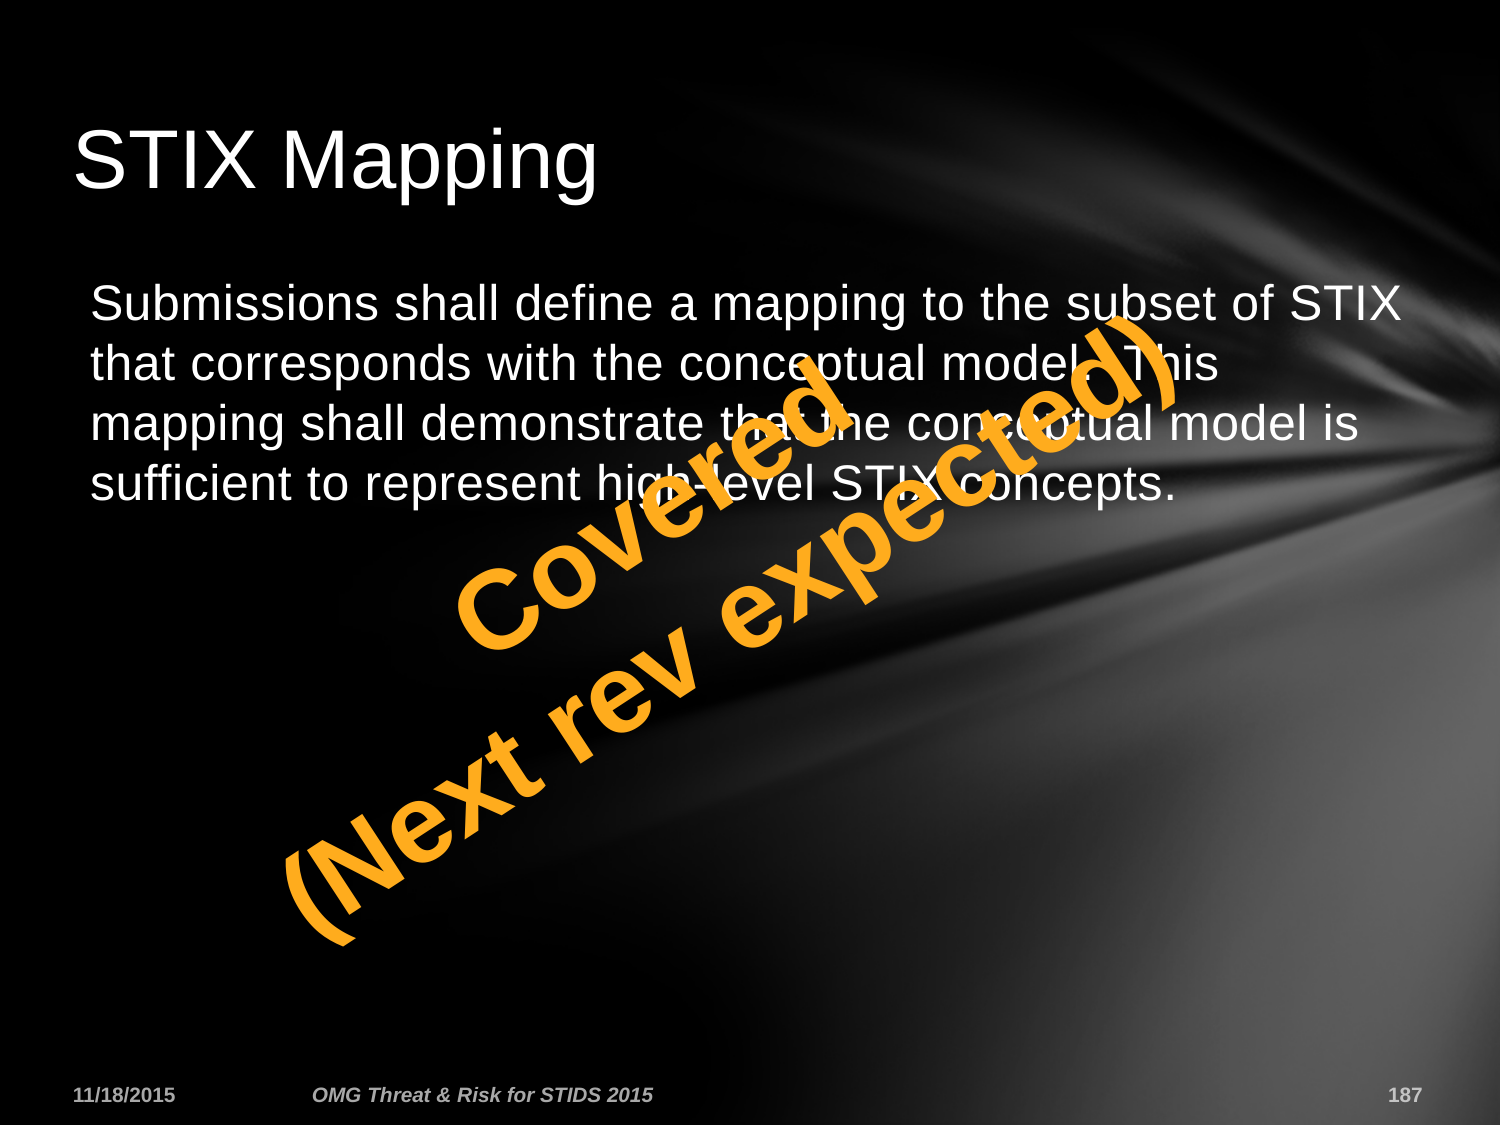

# STIX Mapping
Submissions shall define a mapping to the subset of STIX that corresponds with the conceptual model.  This mapping shall demonstrate that the conceptual model is sufficient to represent high-level STIX concepts.
Covered
(Next rev expected)
11/18/2015
OMG Threat & Risk for STIDS 2015
187